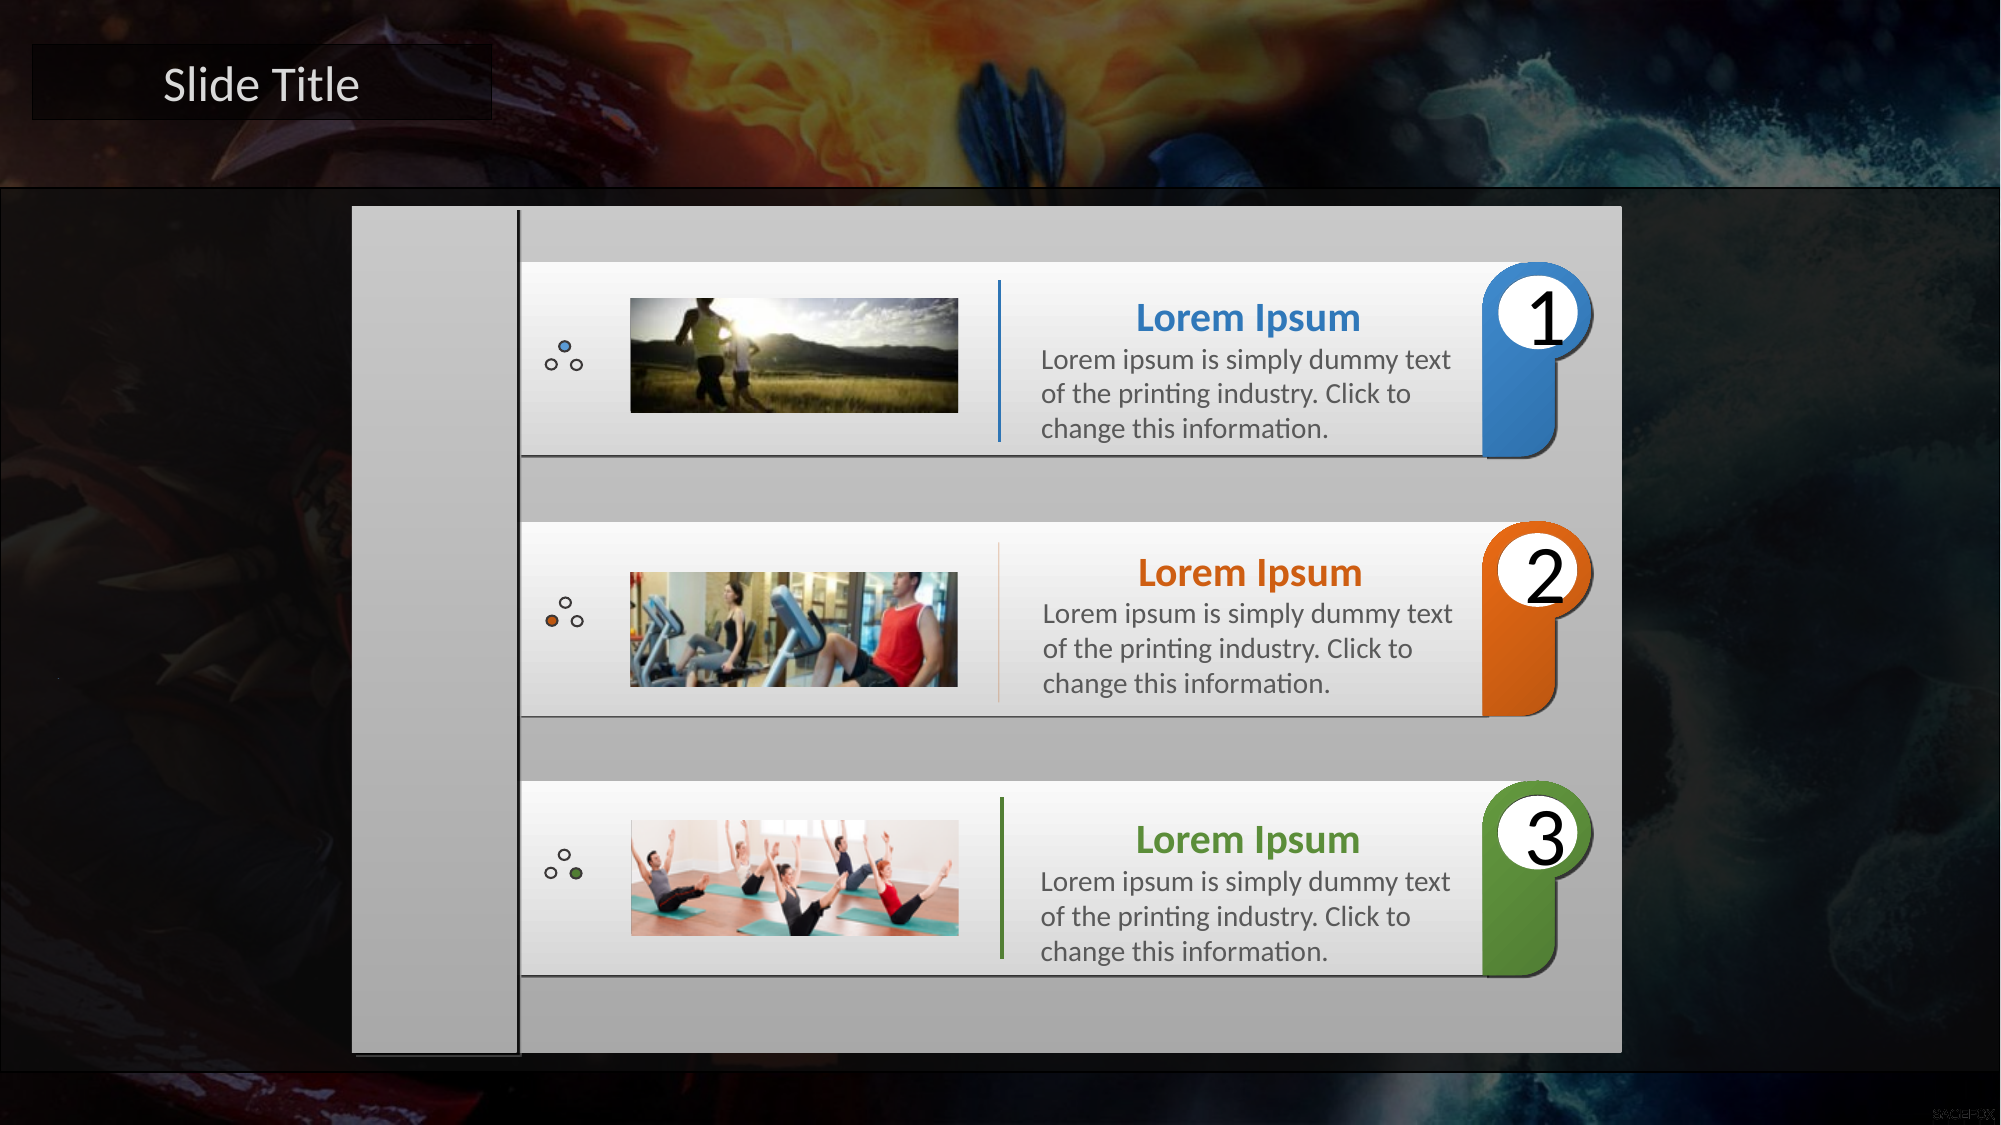

Slide Title

1

Lorem Ipsum
Lorem ipsum is simply dummy text of the printing industry. Click to change this information.

2
Lorem Ipsum
Lorem ipsum is simply dummy text of the printing industry. Click to change this information.

3

Lorem Ipsum
Lorem ipsum is simply dummy text of the printing industry. Click to change this information.